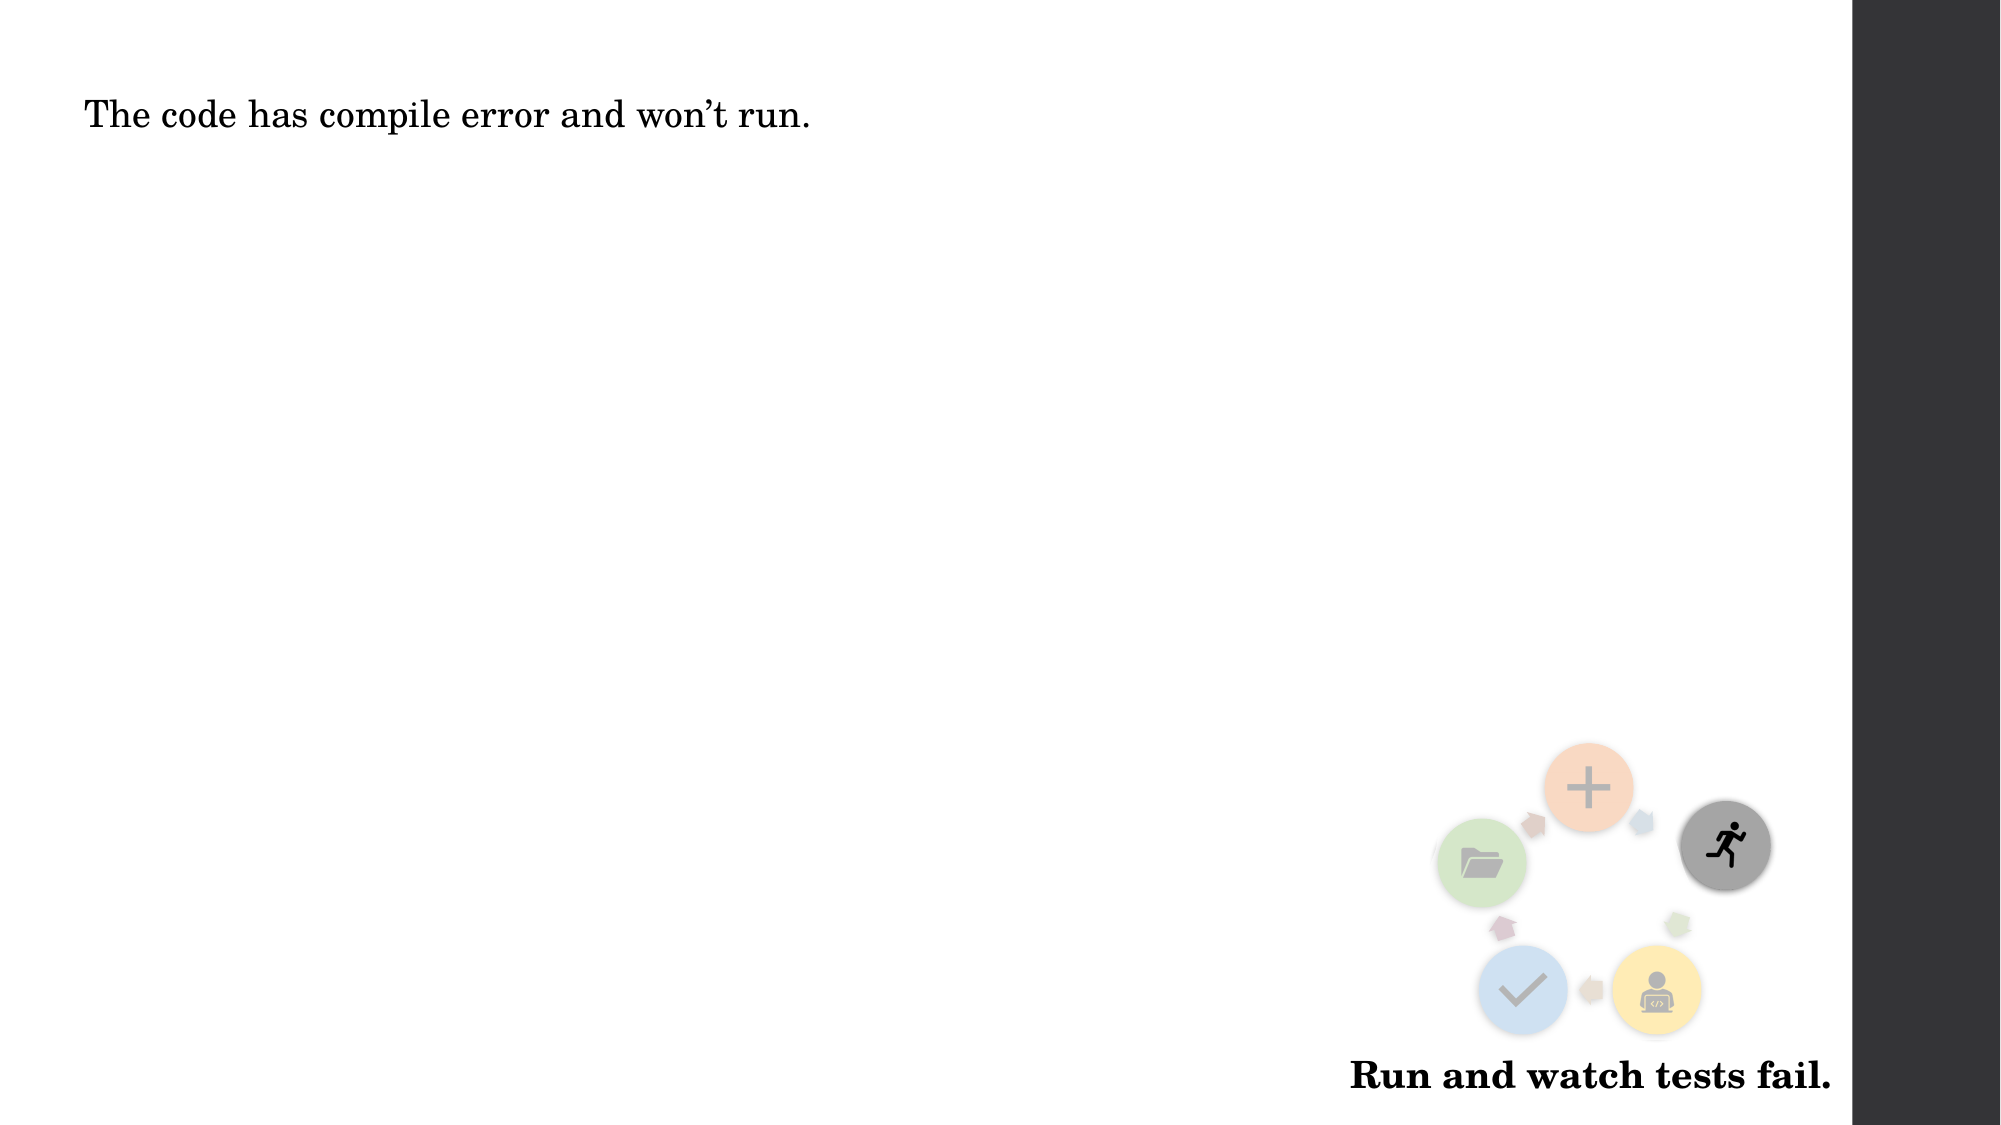

The code has compile error and won’t run.

Run and watch tests fail.